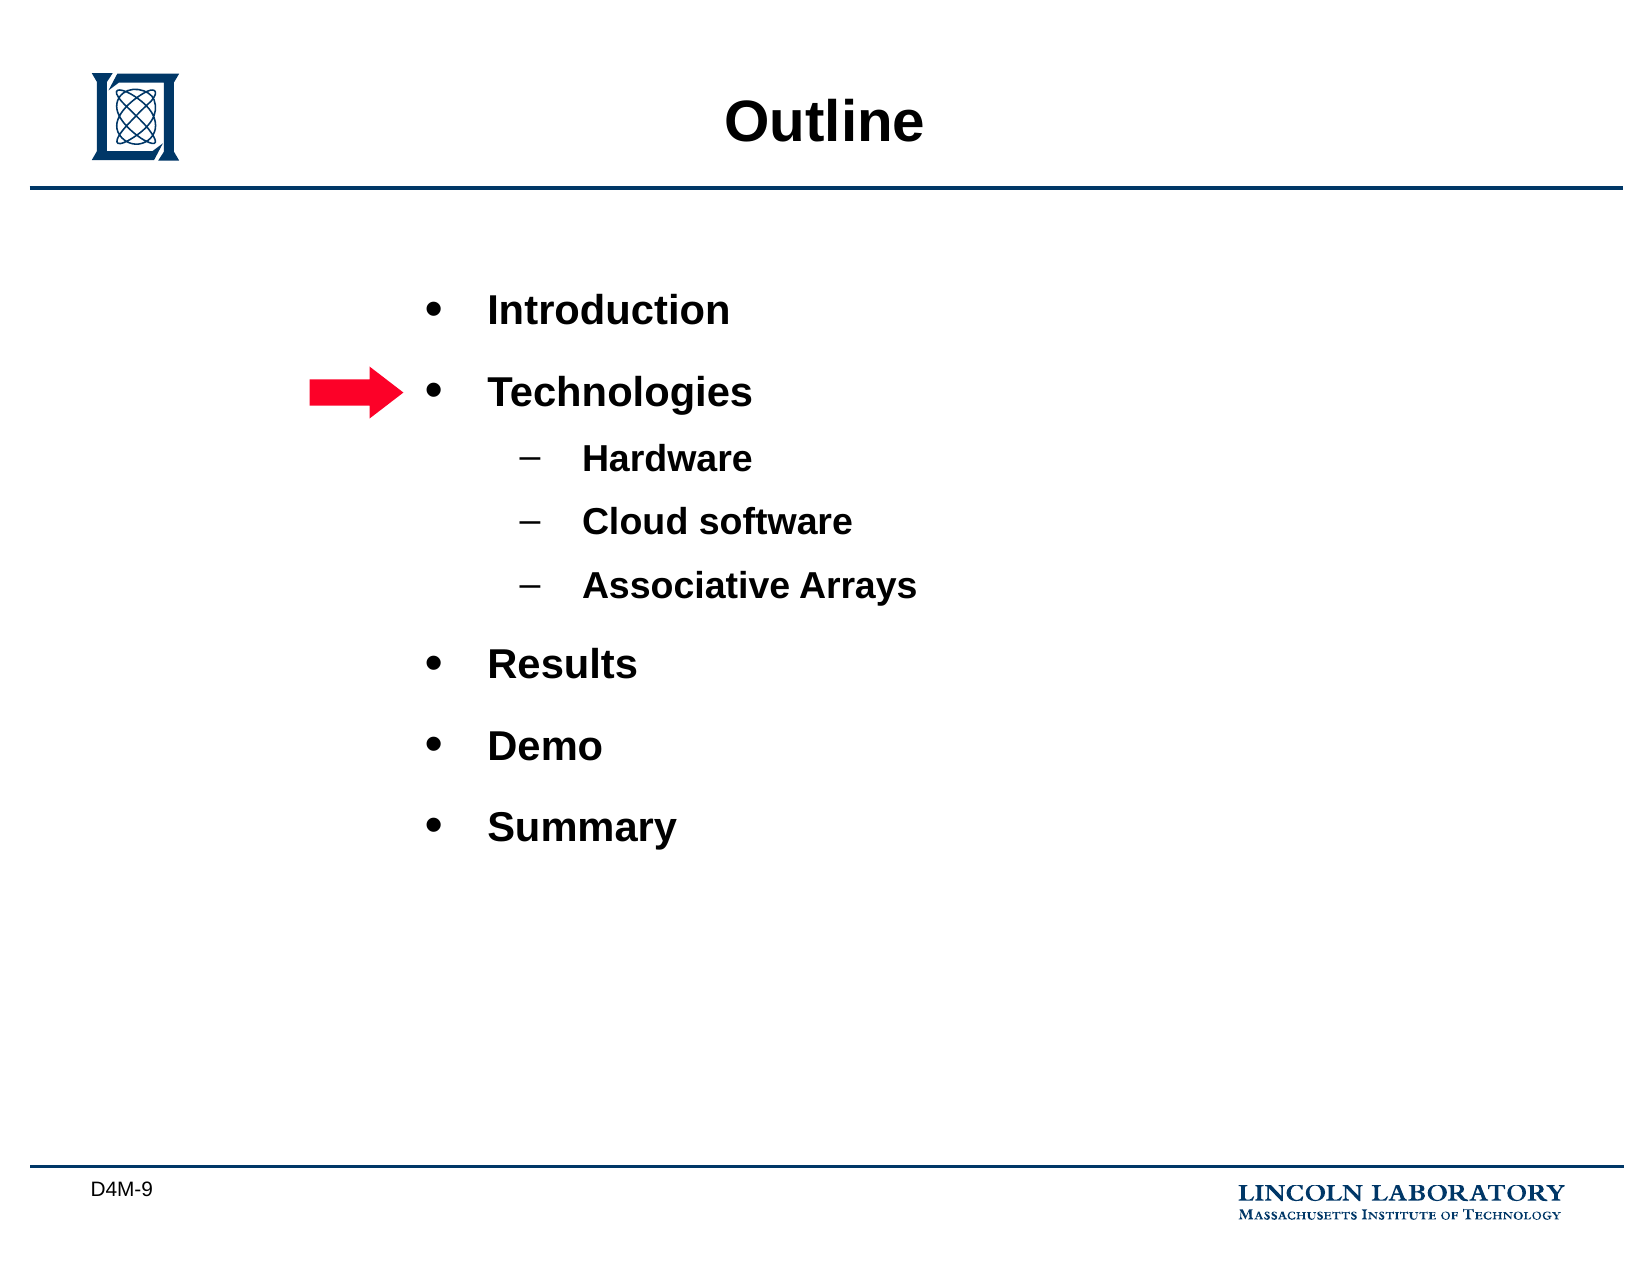

# Outline
Introduction
Technologies
Hardware
Cloud software
Associative Arrays
Results
Demo
Summary